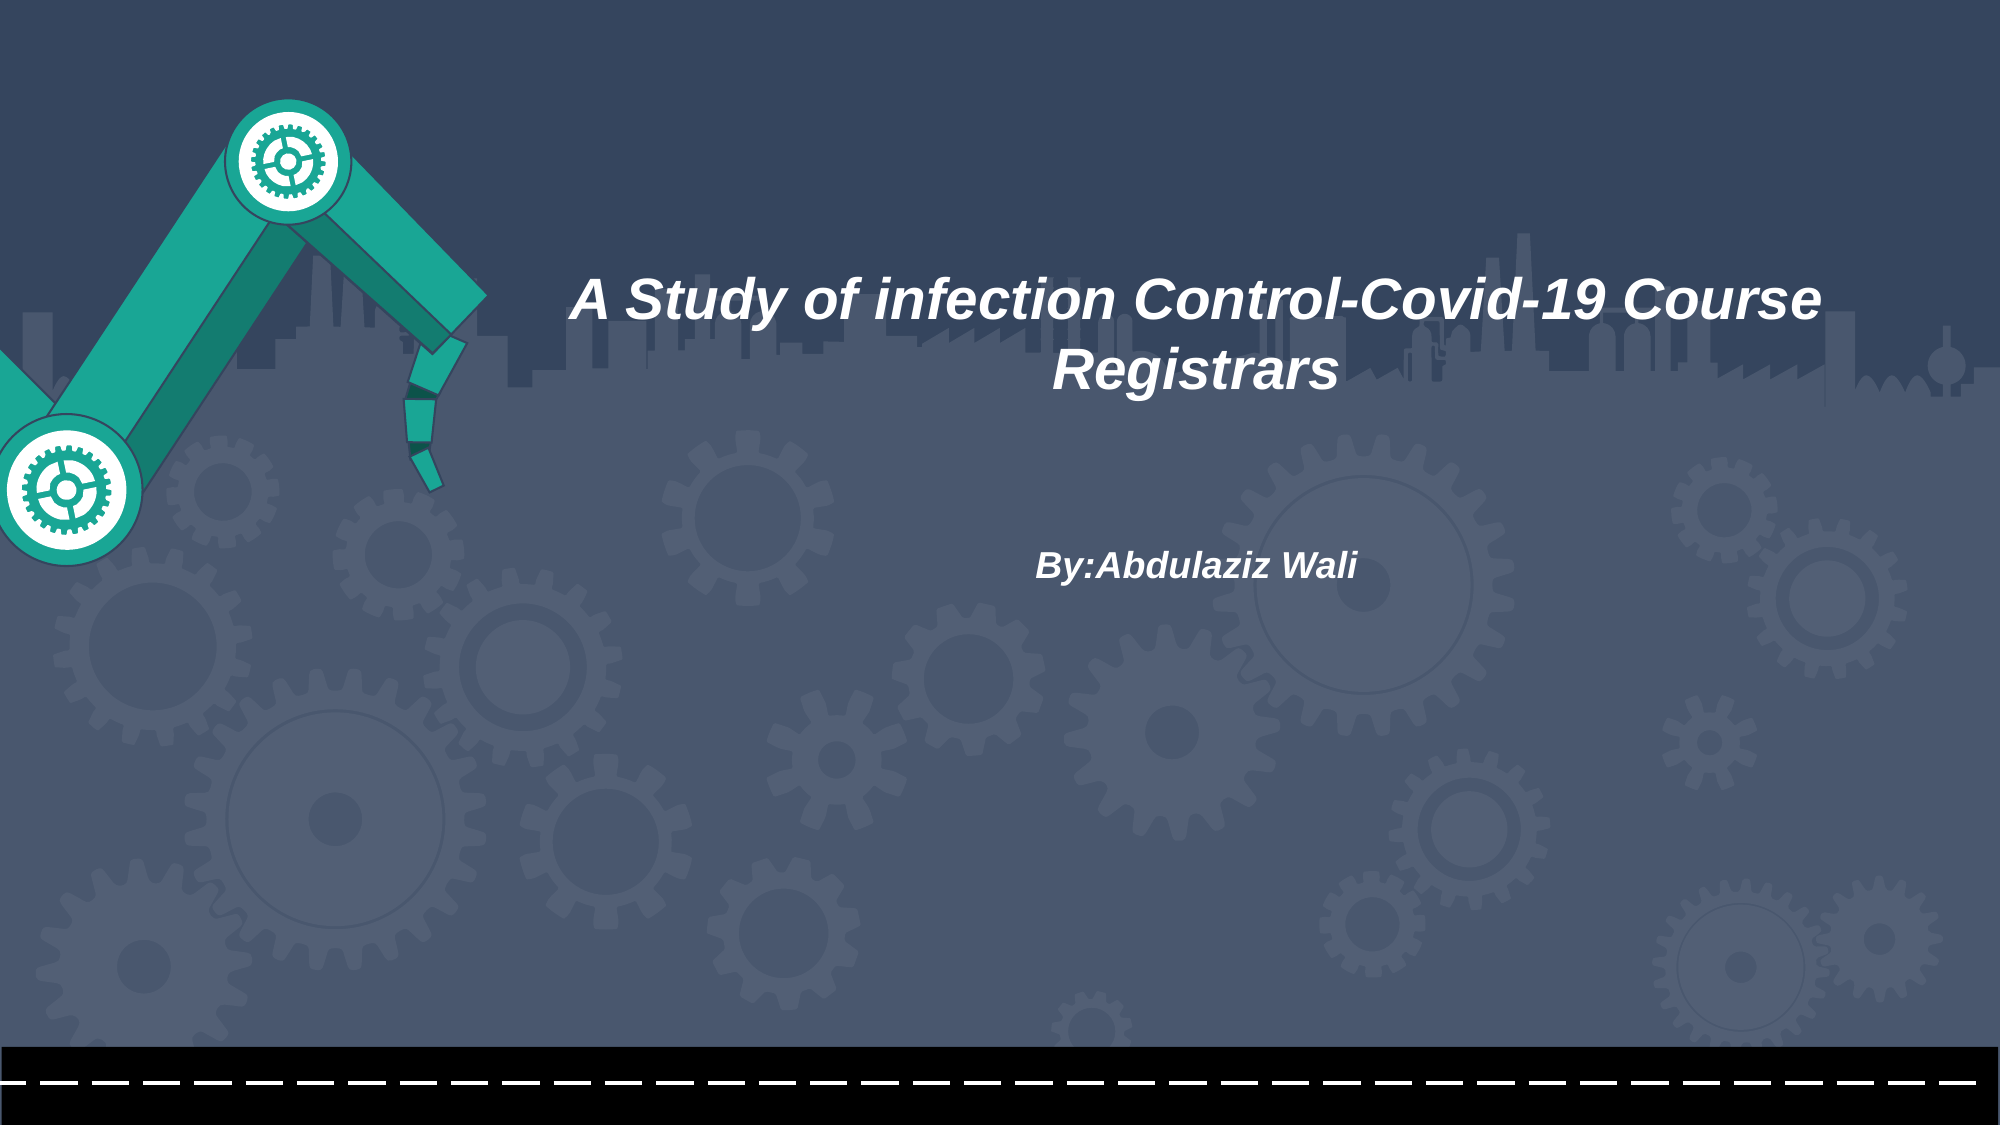

A Study of infection Control-Covid-19 Course Registrars

By:Abdulaziz Wali